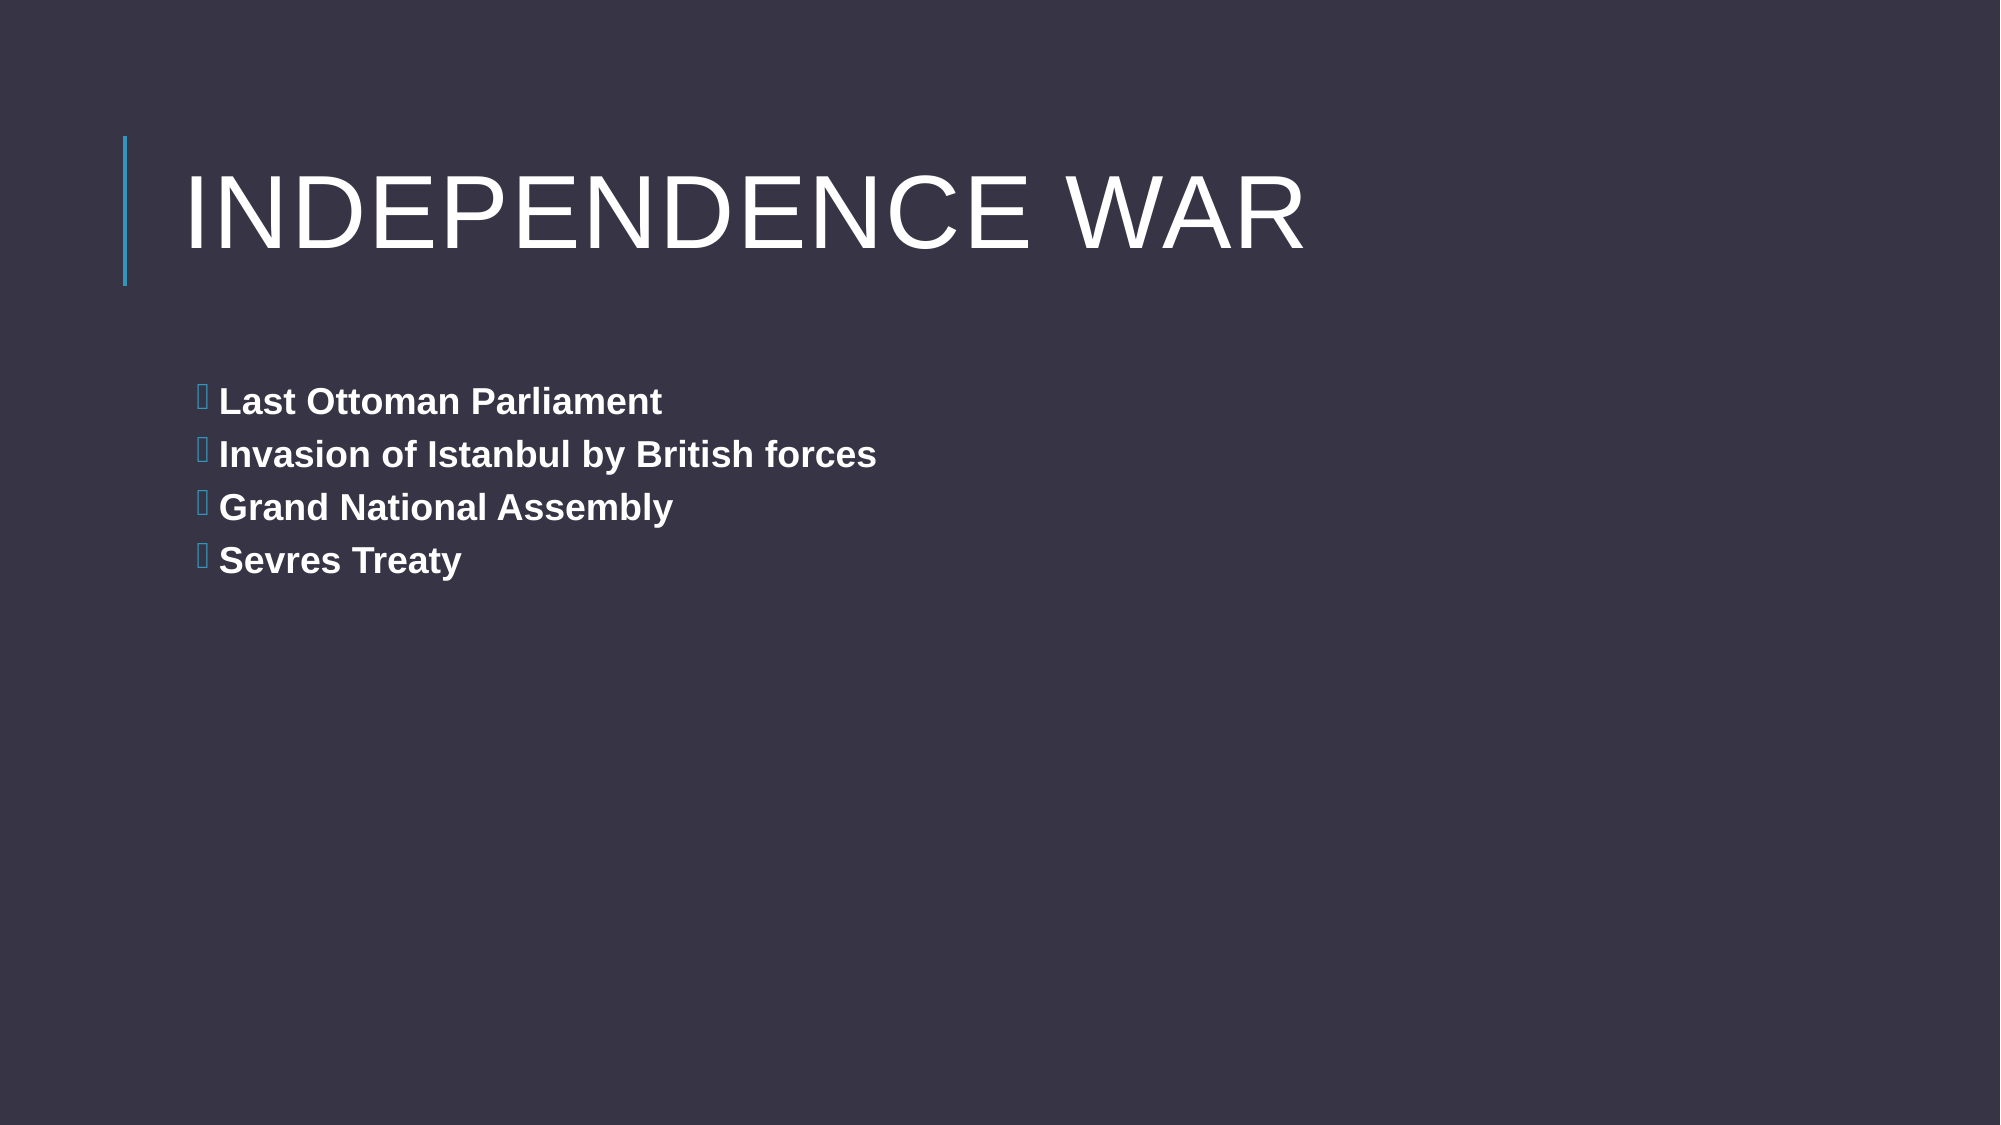

# Independence War
Last Ottoman Parliament
Invasion of Istanbul by British forces
Grand National Assembly
Sevres Treaty